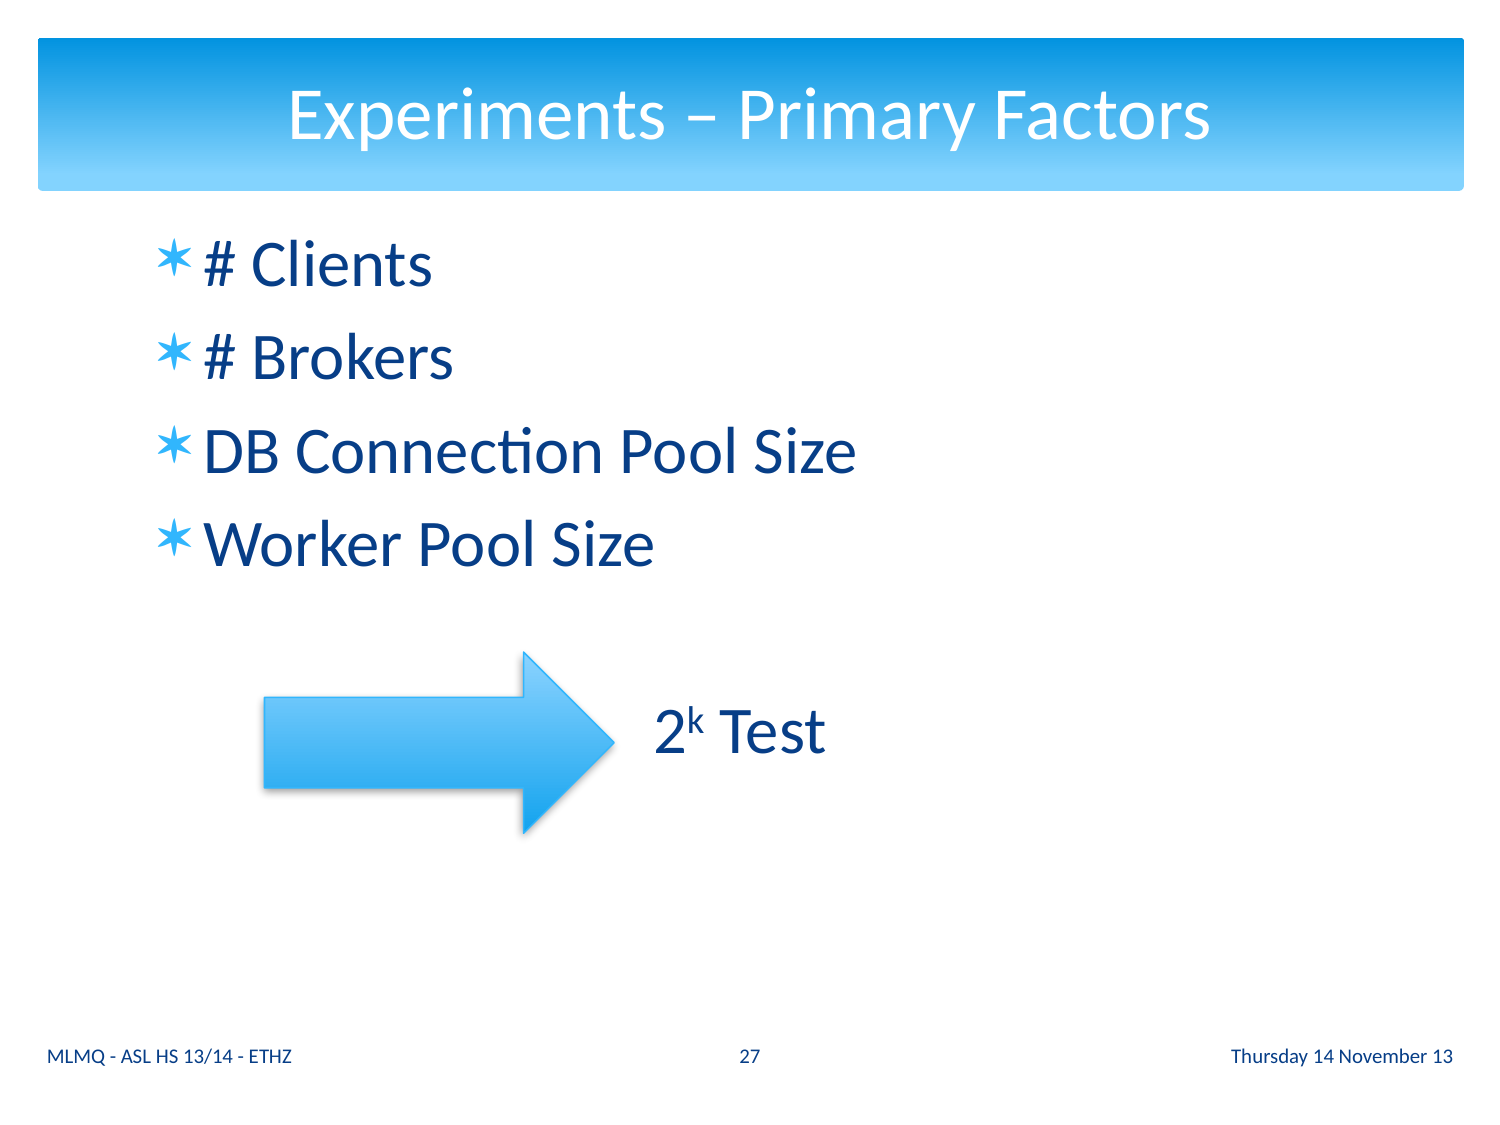

# Experiments – Primary Factors
# Clients
# Brokers
DB Connection Pool Size
Worker Pool Size

                                 2k Test

27
MLMQ - ASL HS 13/14 - ETHZ
Thursday 14 November 13